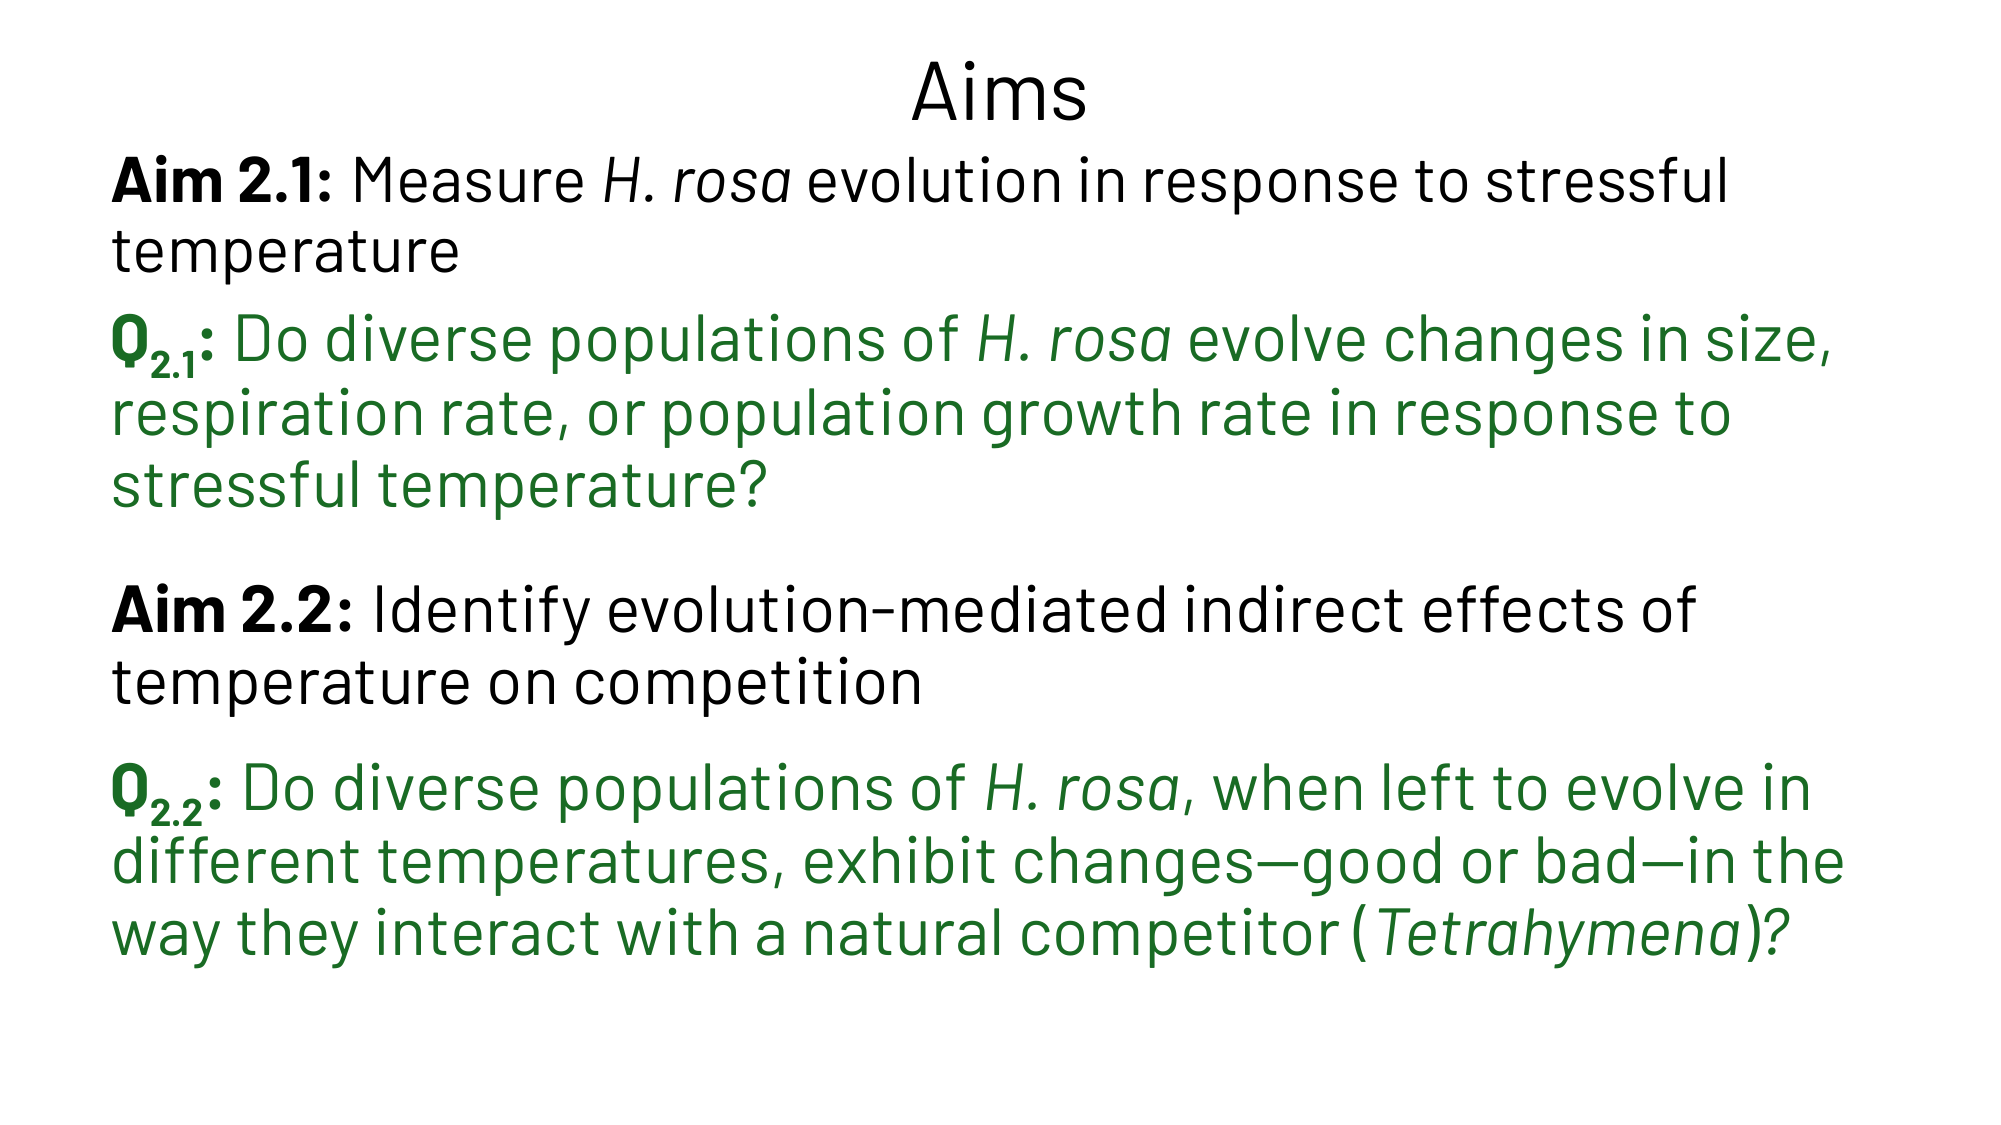

Aims
Aim 2.1: Measure H. rosa evolution in response to stressful temperature
Q2.1: Do diverse populations of H. rosa evolve changes in size, respiration rate, or population growth rate in response to stressful temperature?
Aim 2.2: Identify evolution-mediated indirect effects of temperature on competition
Q2.2: Do diverse populations of H. rosa, when left to evolve in different temperatures, exhibit changes—good or bad—in the way they interact with a natural competitor (Tetrahymena)?